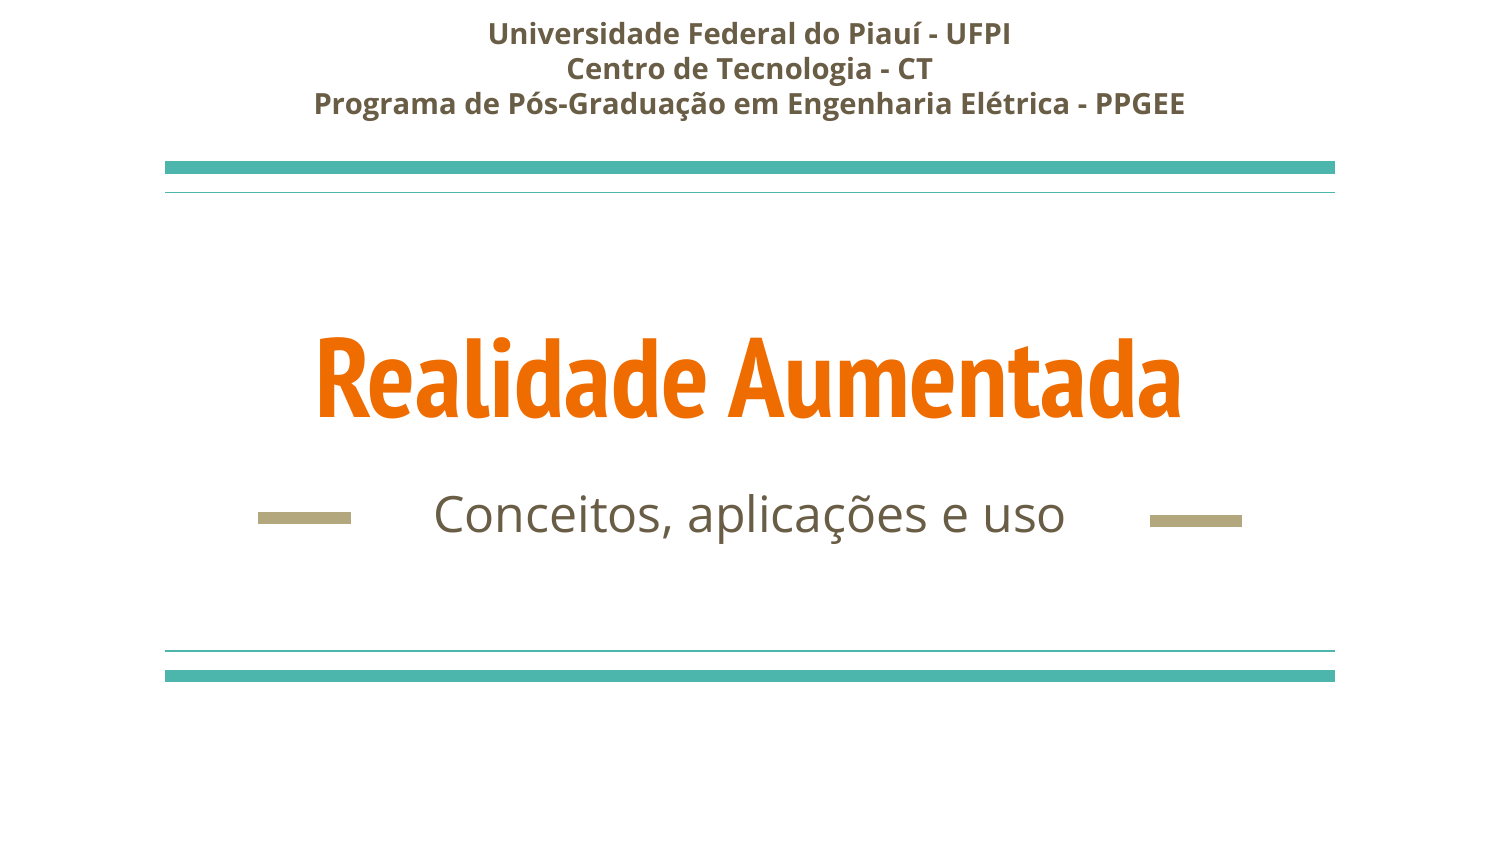

Universidade Federal do Piauí - UFPI
Centro de Tecnologia - CT
Programa de Pós-Graduação em Engenharia Elétrica - PPGEE
# Realidade Aumentada
Conceitos, aplicações e uso